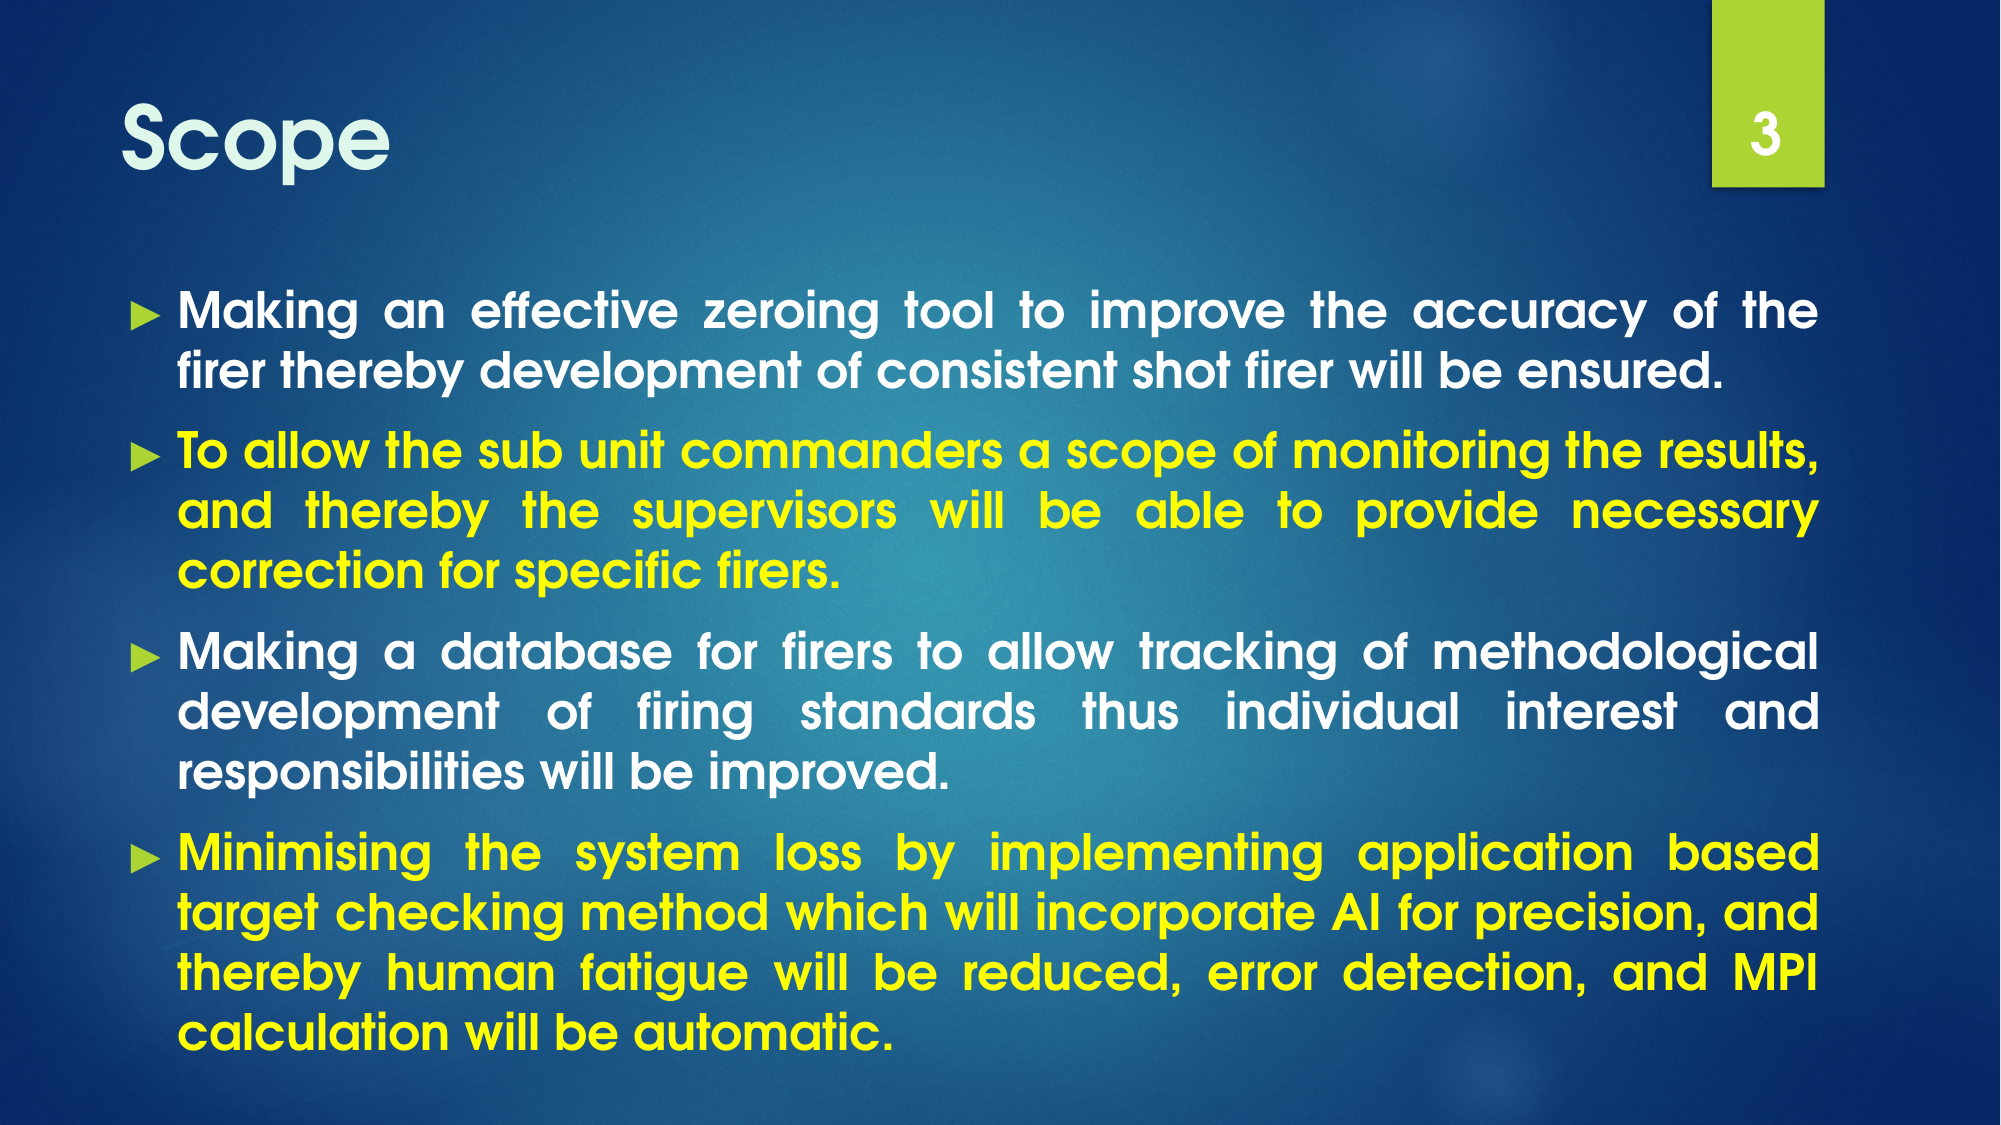

3
# Scope
Making an effective zeroing tool to improve the accuracy of the firer thereby development of consistent shot firer will be ensured.
To allow the sub unit commanders a scope of monitoring the results, and thereby the supervisors will be able to provide necessary correction for specific firers.
Making a database for firers to allow tracking of methodological development of firing standards thus individual interest and responsibilities will be improved.
Minimising the system loss by implementing application based target checking method which will incorporate AI for precision, and thereby human fatigue will be reduced, error detection, and MPI calculation will be automatic.